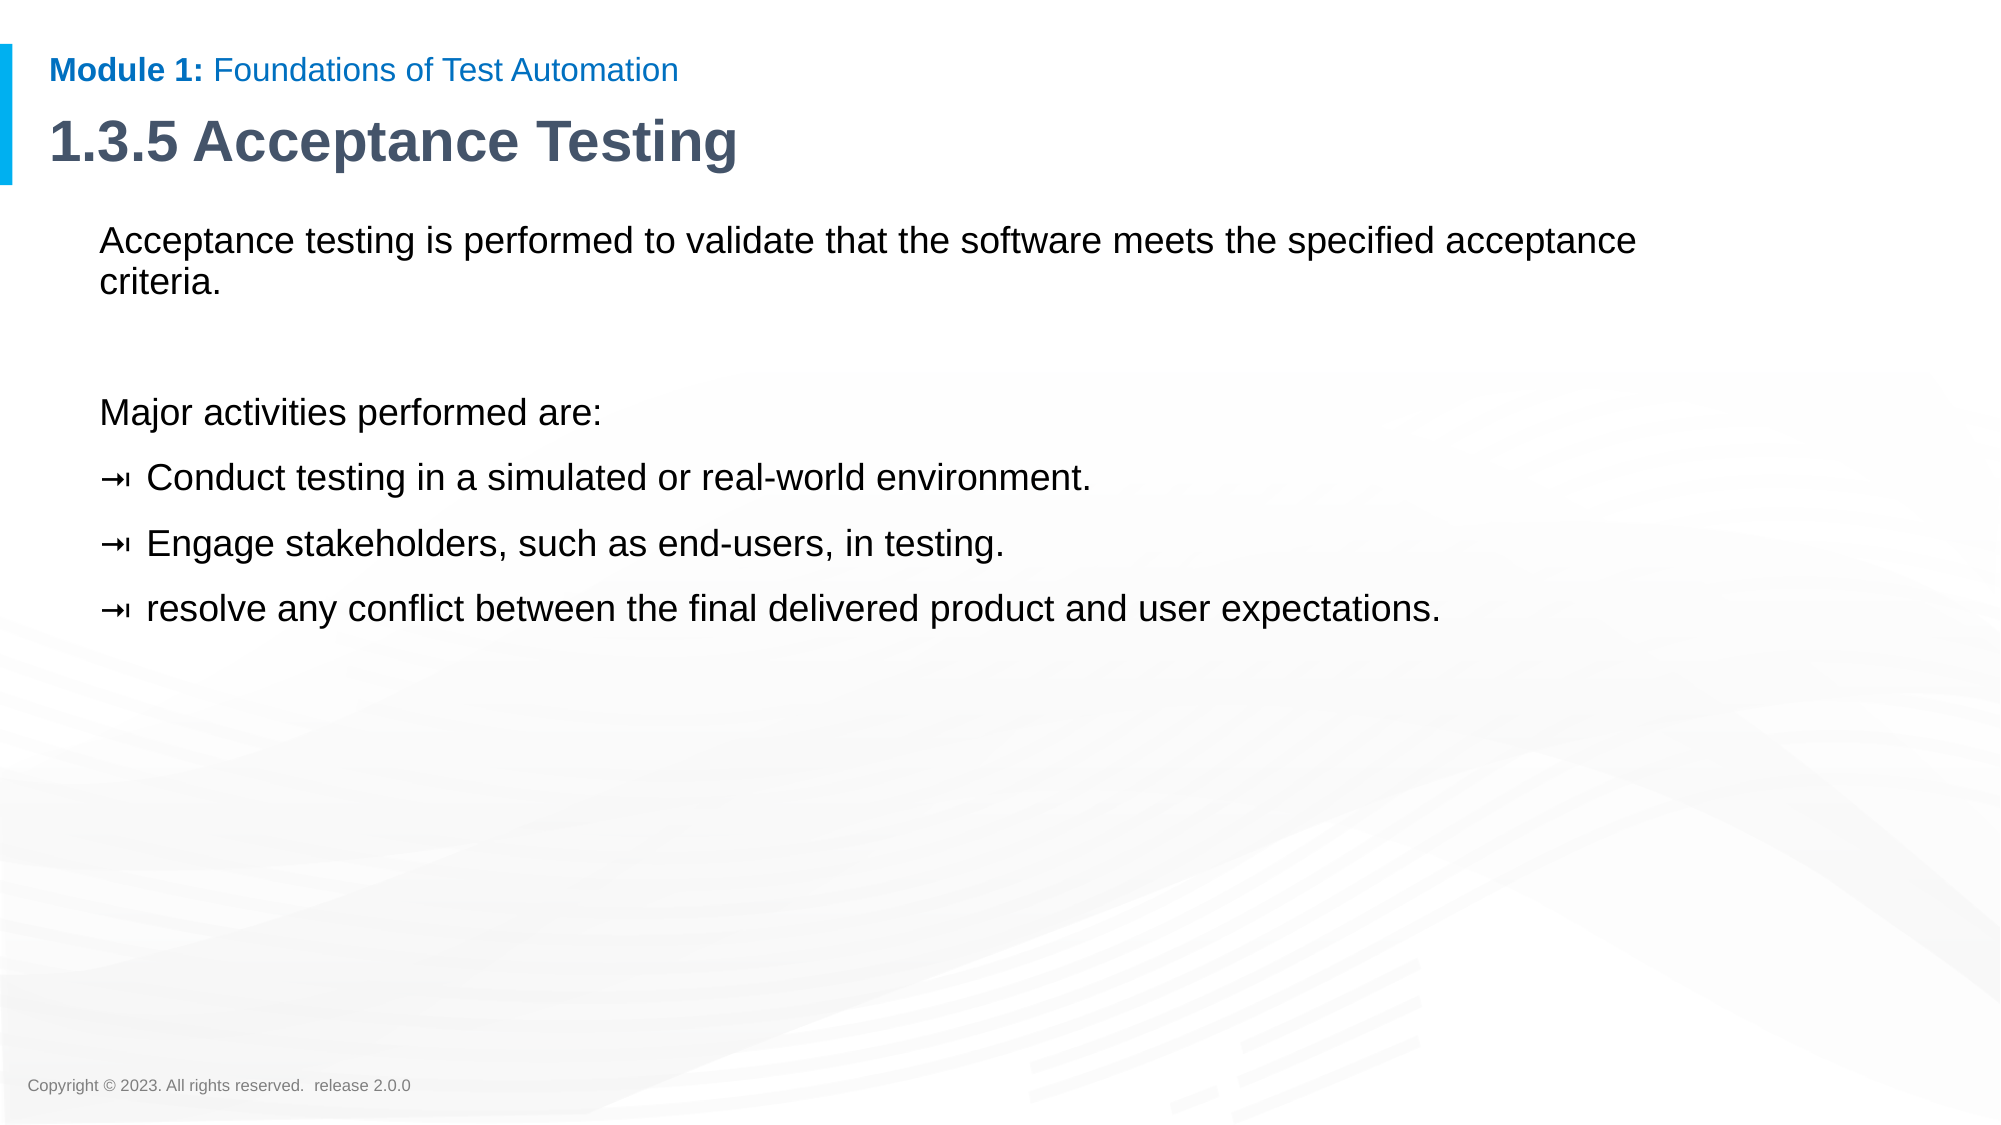

# 1.3.5 Acceptance Testing
Acceptance testing is performed to validate that the software meets the specified acceptance criteria.

Major activities performed are:
Conduct testing in a simulated or real-world environment.
Engage stakeholders, such as end-users, in testing.
resolve any conflict between the final delivered product and user expectations.